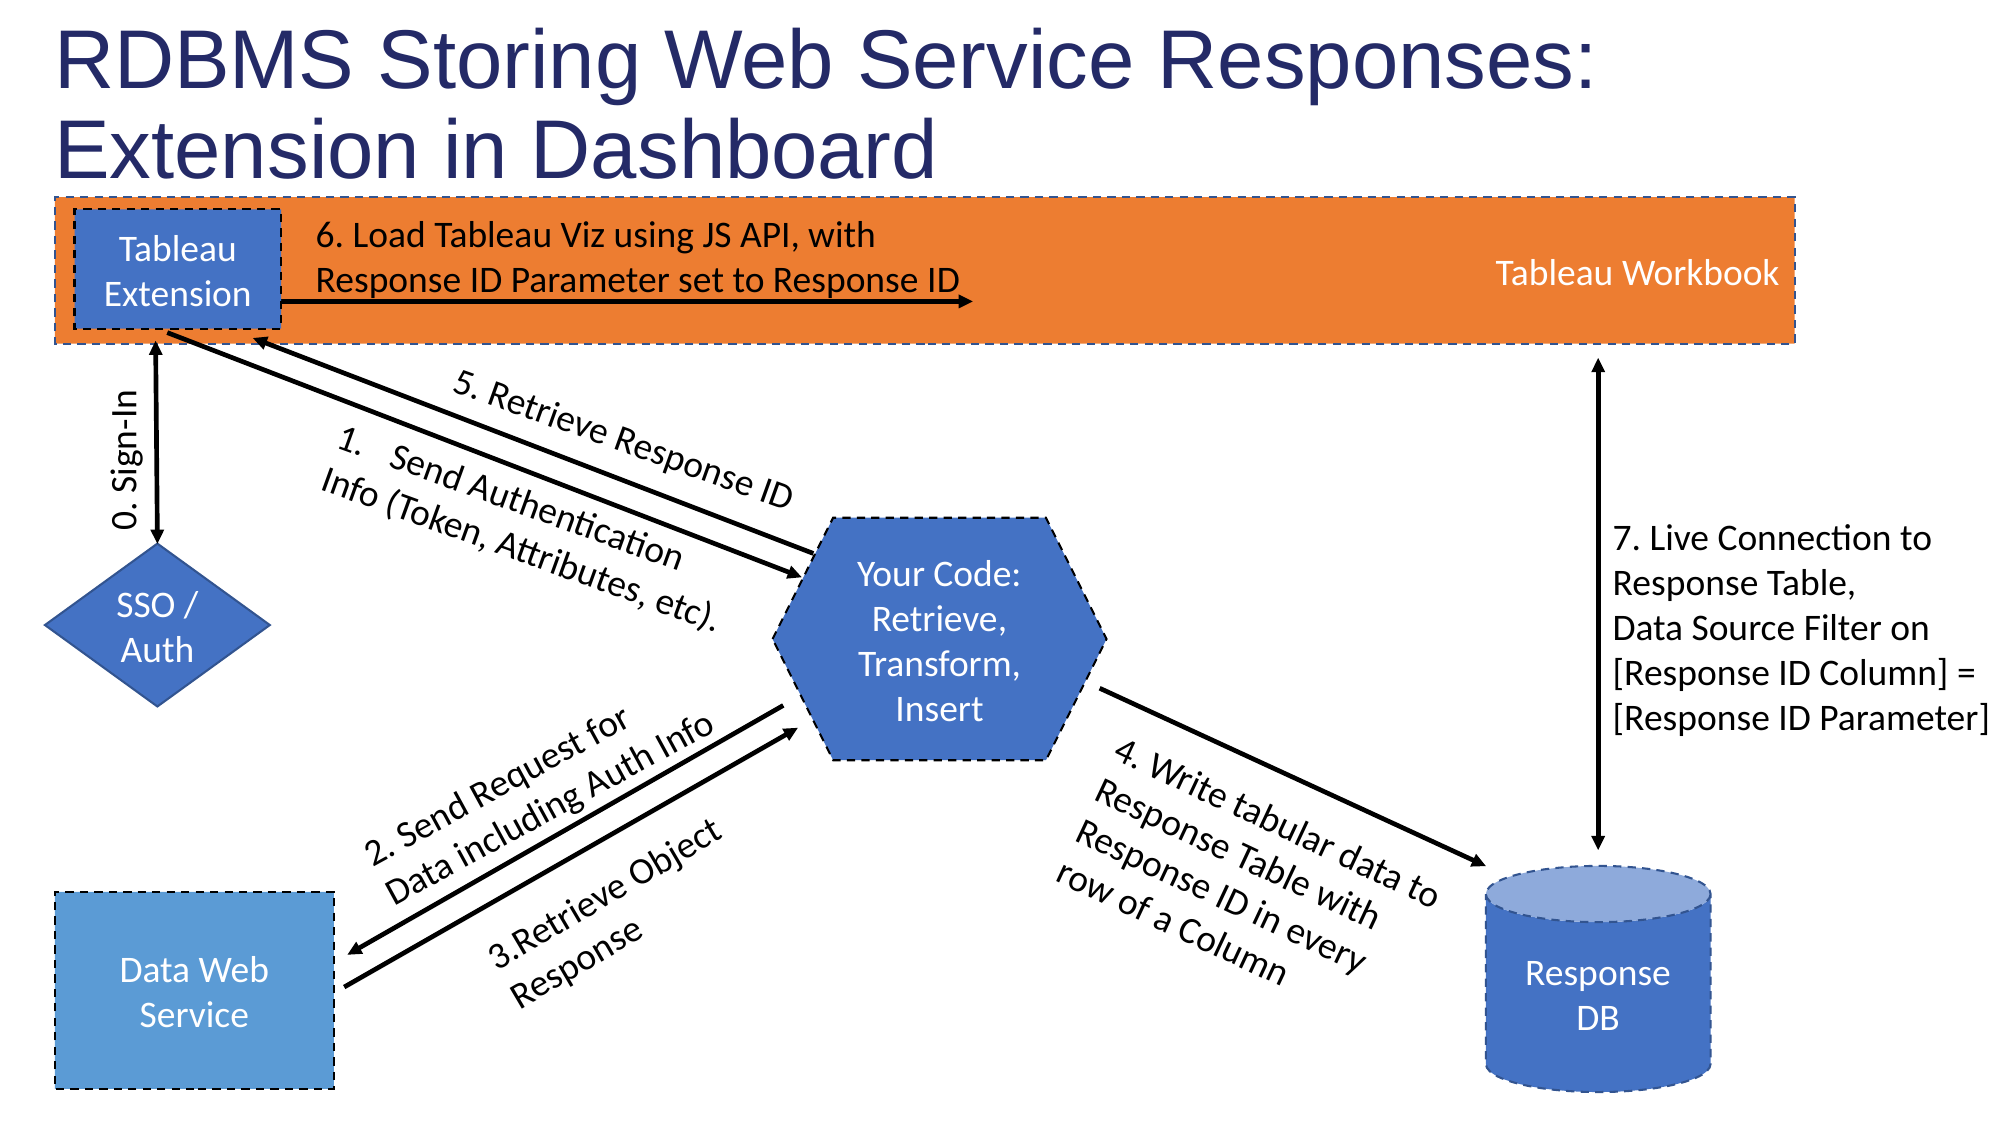

# RDBMS Storing Web Service Responses: Extension in Dashboard
Tableau Workbook
6. Load Tableau Viz using JS API, with Response ID Parameter set to Response ID
Tableau Extension
5. Retrieve Response ID
0. Sign-In
Send Authentication
Info (Token, Attributes, etc).
7. Live Connection to Response Table,
Data Source Filter on [Response ID Column] = [Response ID Parameter]

Your Code:
Retrieve, Transform, Insert
SSO / Auth
2. Send Request for
Data including Auth Info
4. Write tabular data to Response Table with
Response ID in every row of a Column
3.Retrieve Object
Response
Response DB
Data Web Service